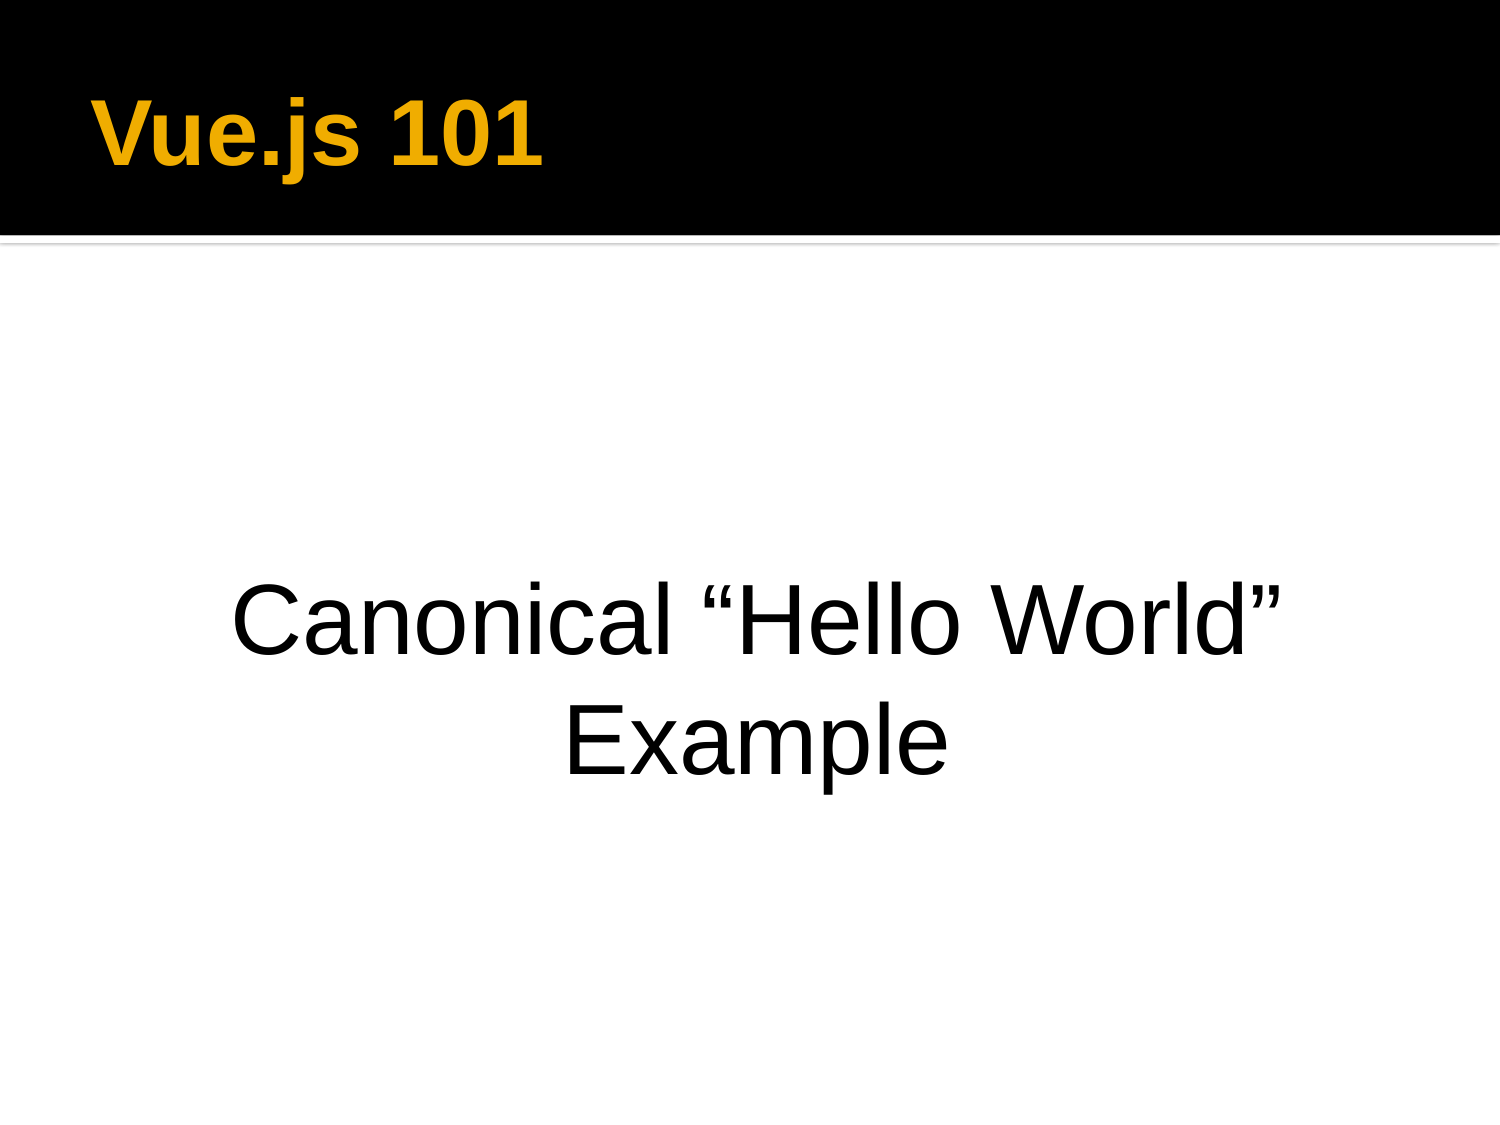

# Vue.js 101
Canonical “Hello World” Example